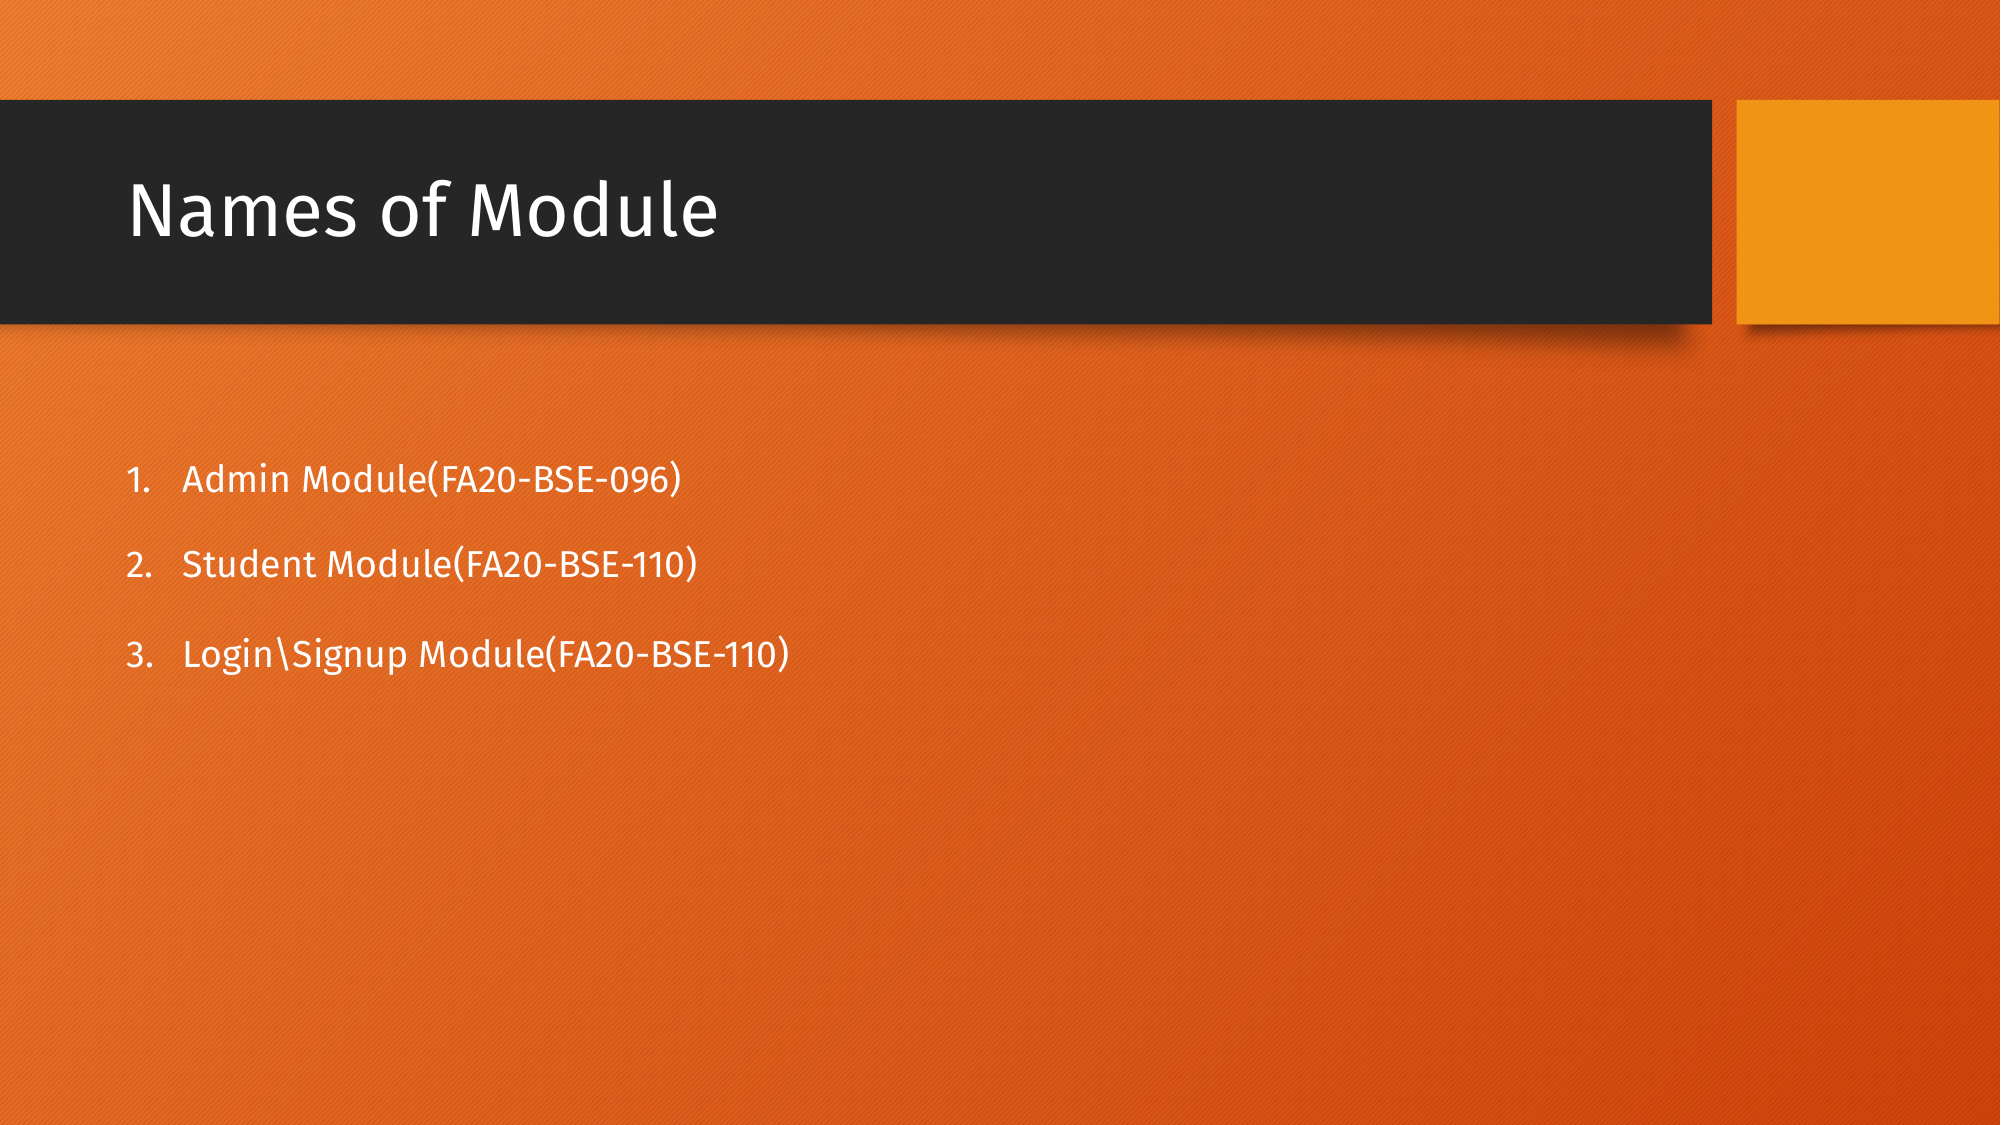

# Names of Module
Admin Module(FA20-BSE-096)

Student Module(FA20-BSE-110)

Login\Signup Module(FA20-BSE-110)